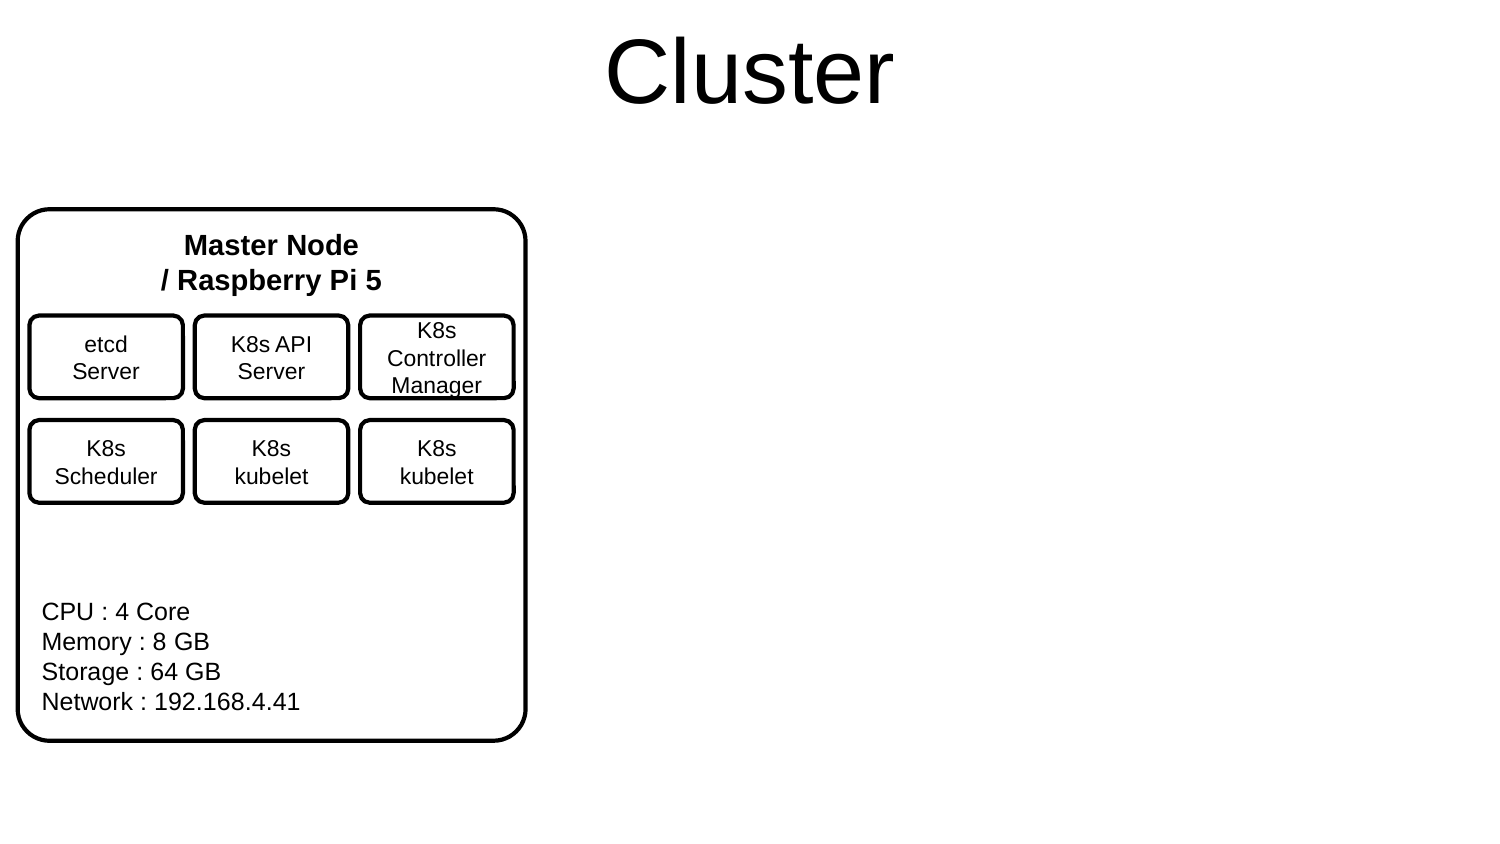

# Cluster
Master Node
/ Raspberry Pi 5

CPU : 4 Core
Memory : 8 GB
Storage : 64 GB
Network : 192.168.4.41
etcd
Server
K8s API Server
K8s Controller Manager
K8s Scheduler
K8s
kubelet
K8s
kubelet